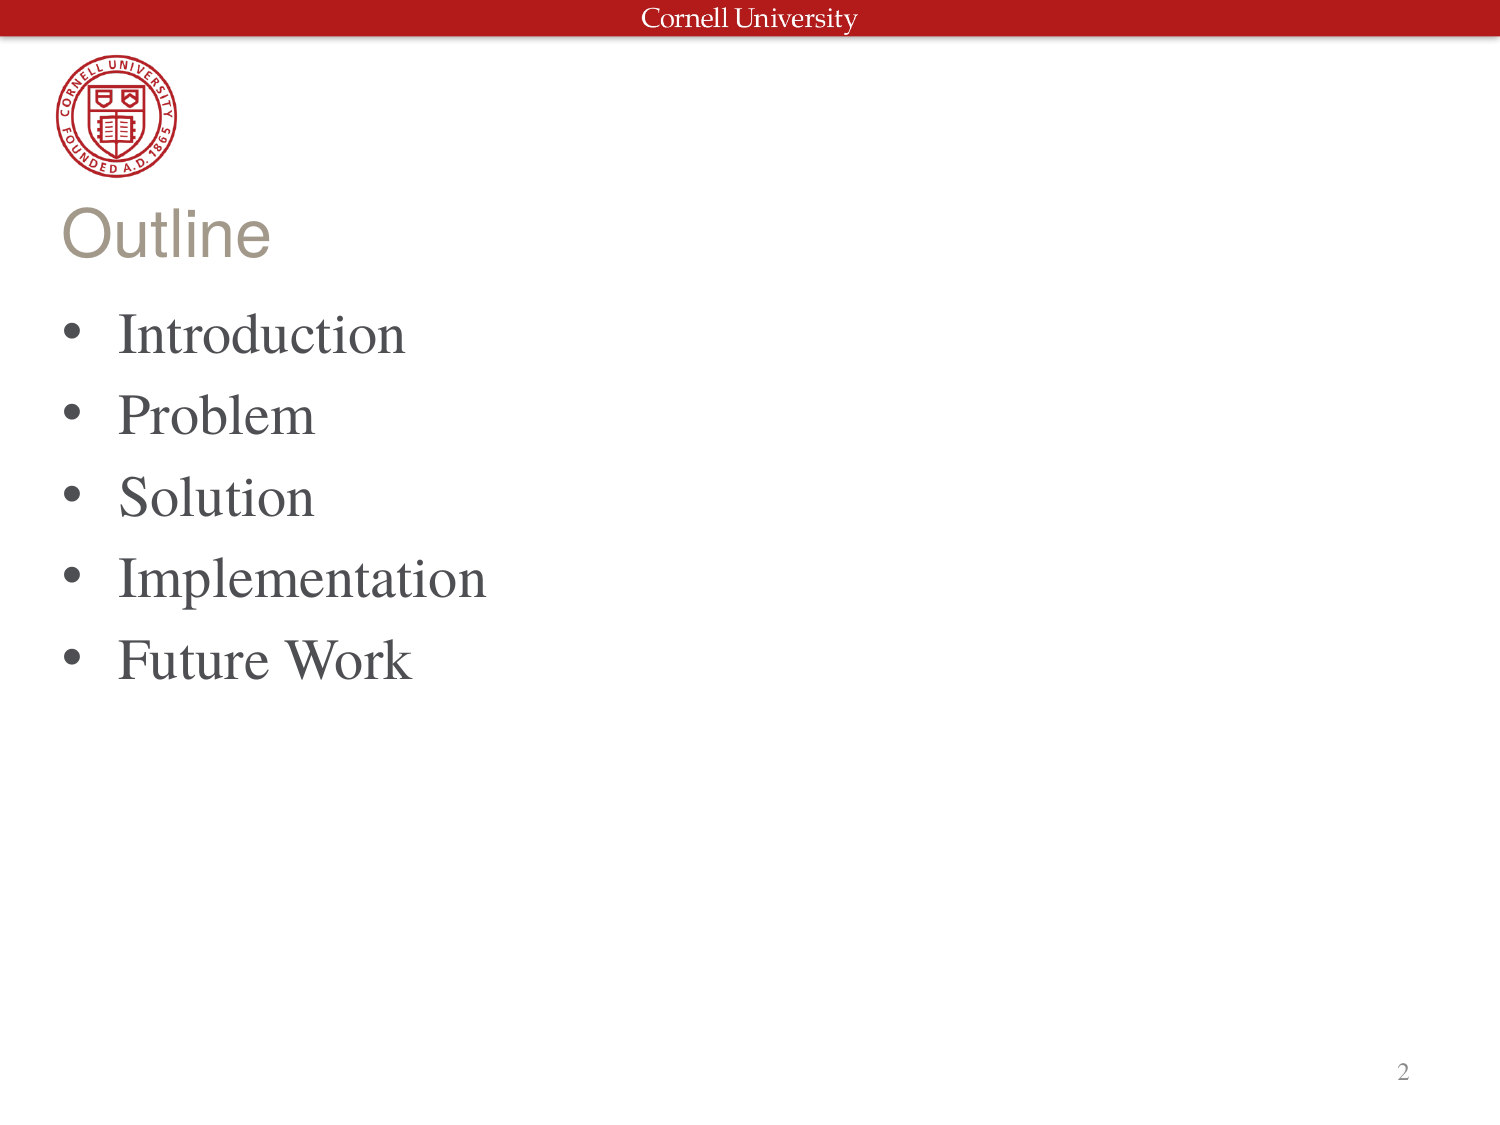

# Outline
Introduction
Problem
Solution
Implementation
Future Work
2